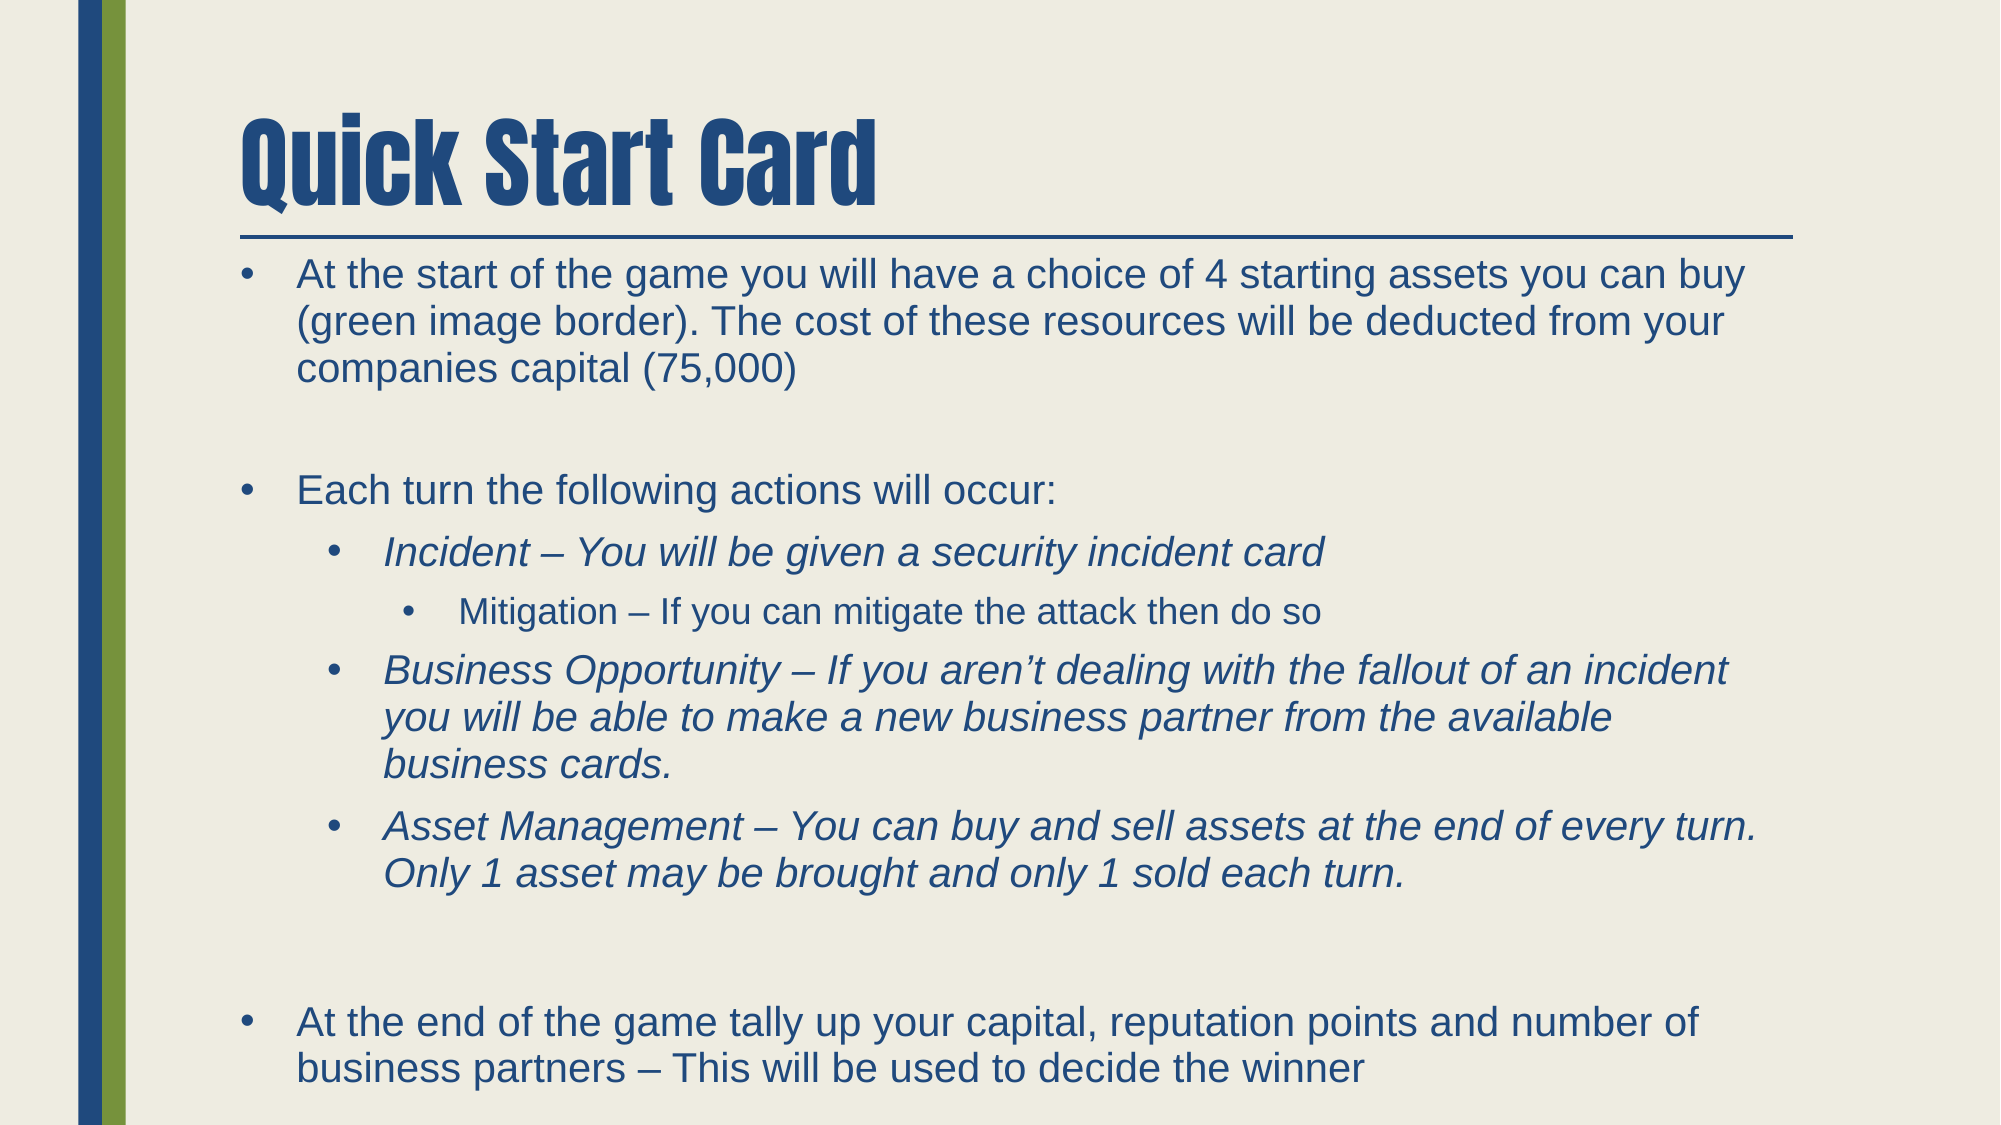

# Quick Start Card
At the start of the game you will have a choice of 4 starting assets you can buy (green image border). The cost of these resources will be deducted from your companies capital (75,000)
Each turn the following actions will occur:
Incident – You will be given a security incident card
Mitigation – If you can mitigate the attack then do so
Business Opportunity – If you aren’t dealing with the fallout of an incident you will be able to make a new business partner from the available business cards.
Asset Management – You can buy and sell assets at the end of every turn. Only 1 asset may be brought and only 1 sold each turn.

At the end of the game tally up your capital, reputation points and number of business partners – This will be used to decide the winner